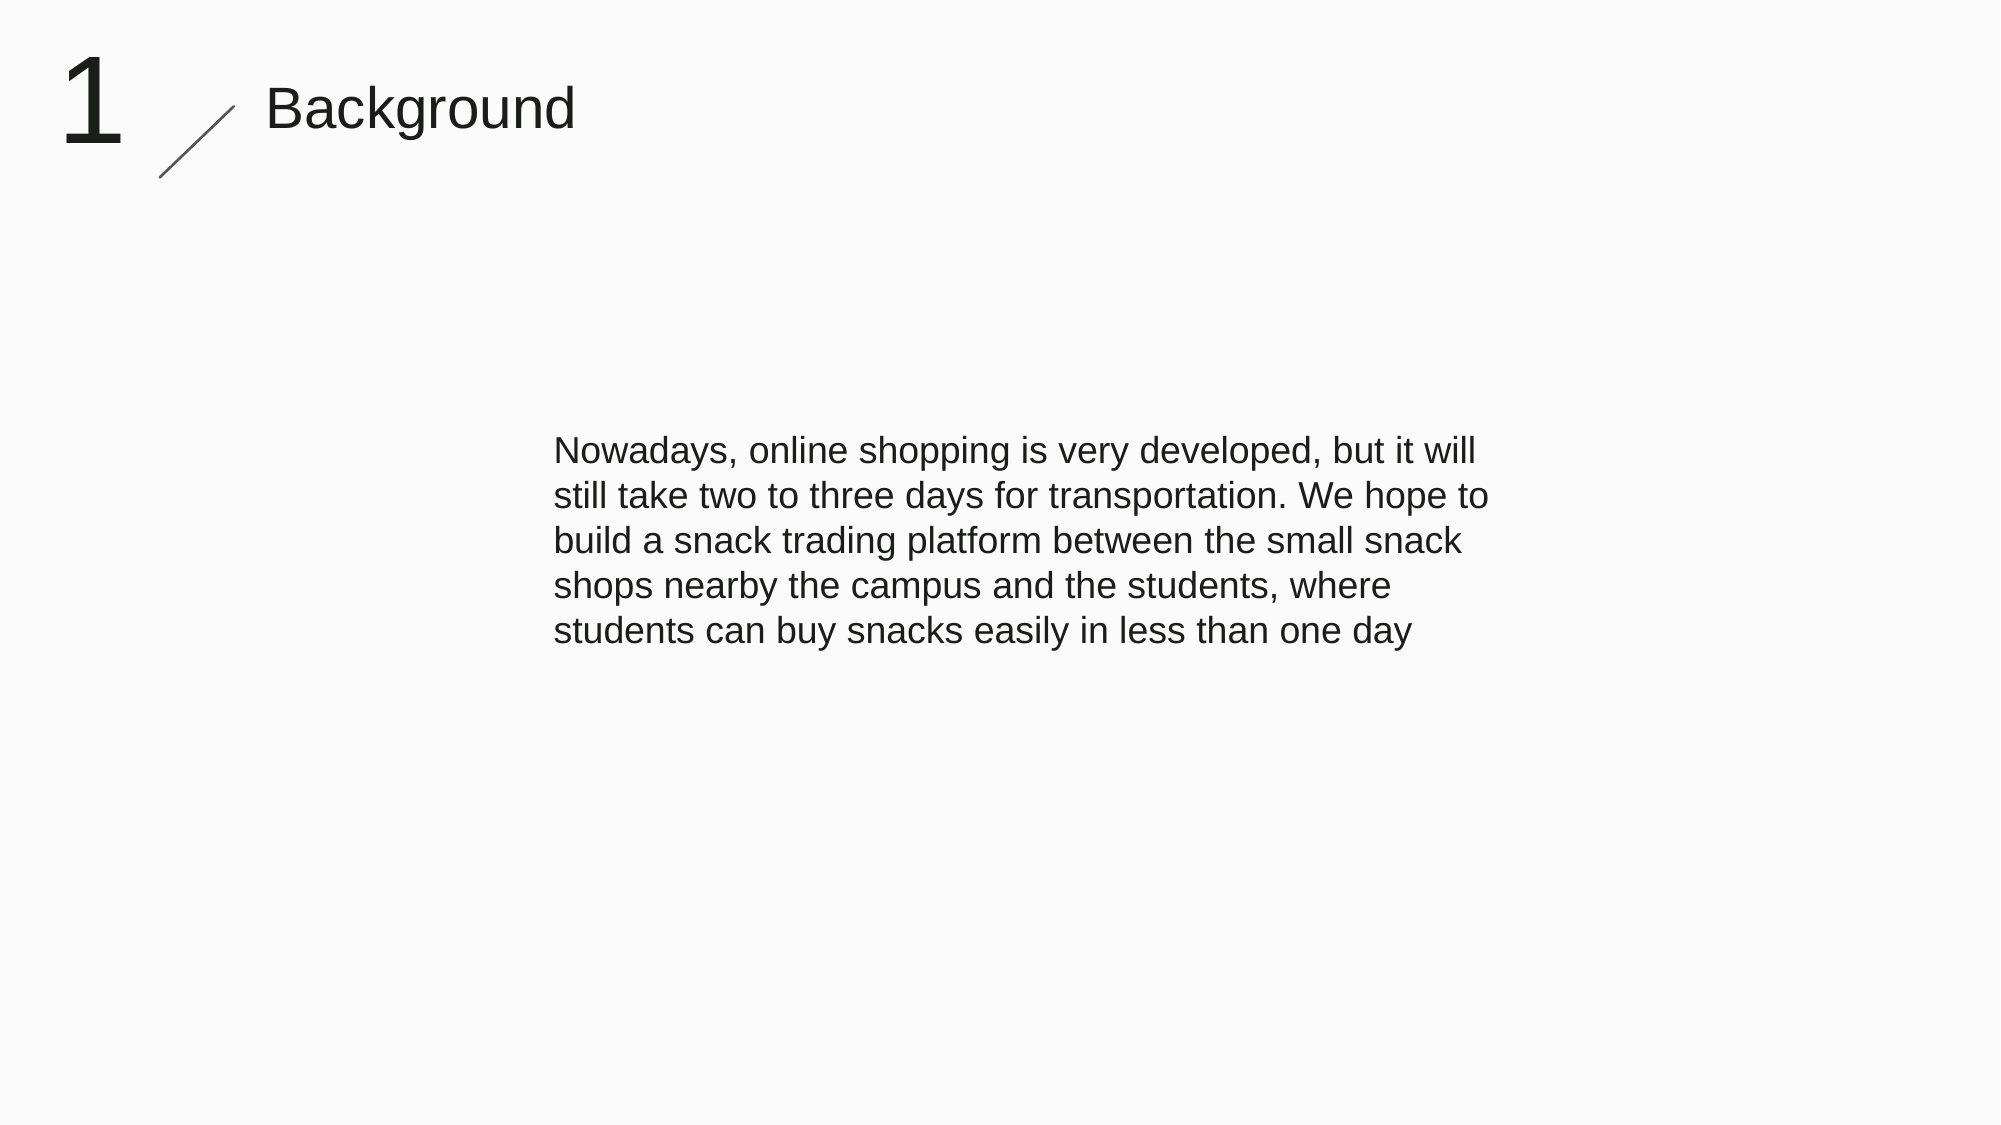

1
Background
Nowadays, online shopping is very developed, but it will still take two to three days for transportation. We hope to build a snack trading platform between the small snack shops nearby the campus and the students, where students can buy snacks easily in less than one day